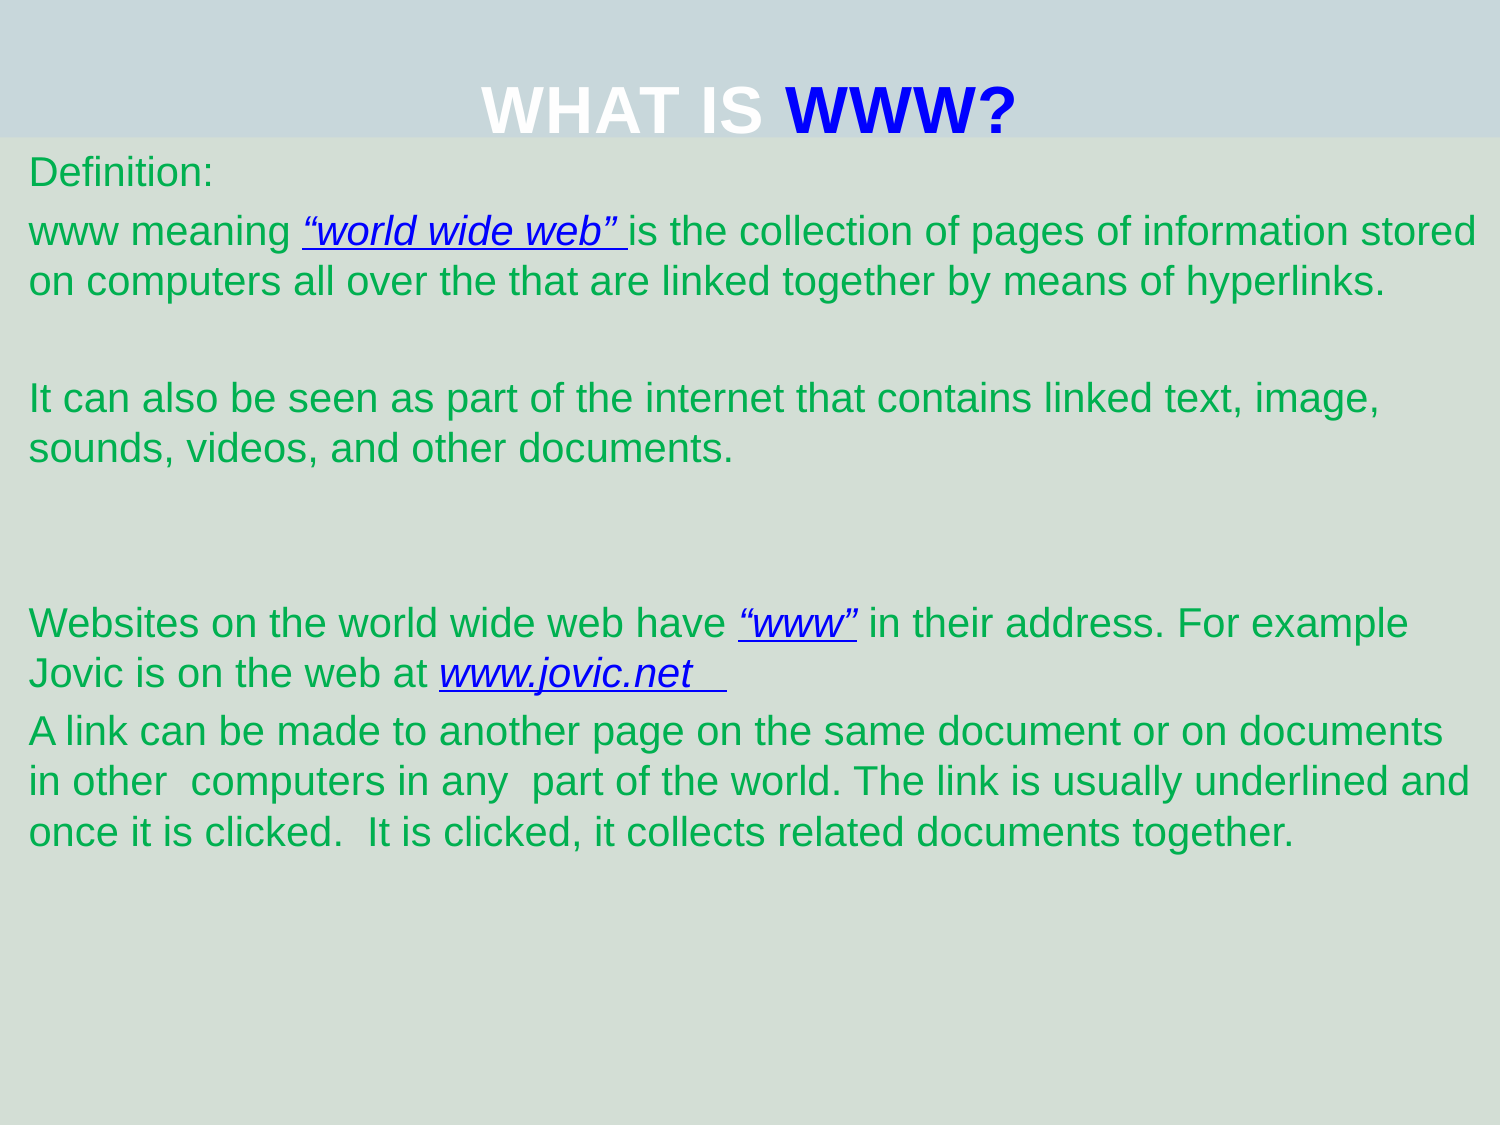

# WHAT IS WWW?
Definition:
www meaning “world wide web” is the collection of pages of information stored on computers all over the that are linked together by means of hyperlinks.

It can also be seen as part of the internet that contains linked text, image, sounds, videos, and other documents.

Websites on the world wide web have “www” in their address. For example Jovic is on the web at www.jovic.net
A link can be made to another page on the same document or on documents in other  computers in any  part of the world. The link is usually underlined and once it is clicked.  It is clicked, it collects related documents together.